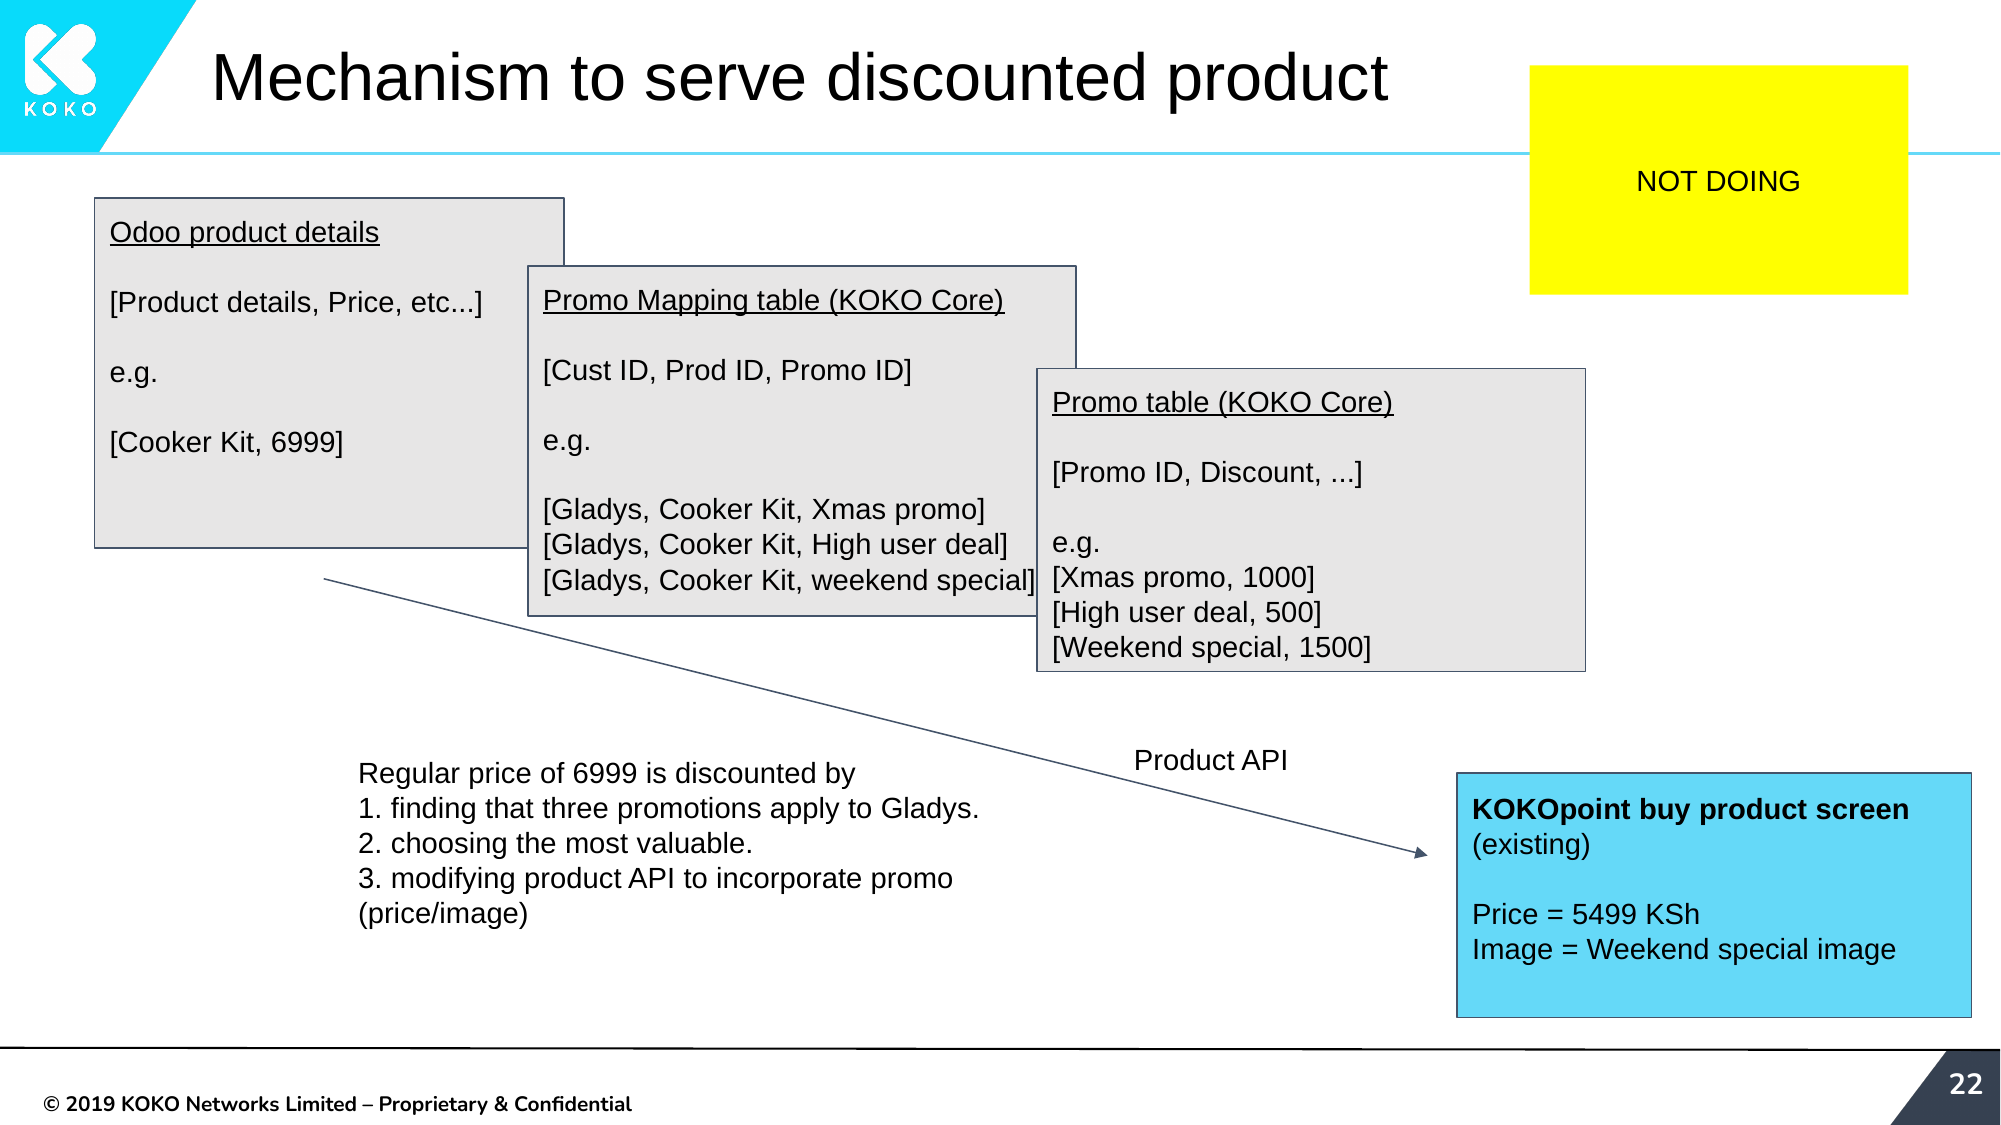

# Mechanism to serve discounted product
NOT DOING
Odoo product details

[Product details, Price, etc...]

e.g.

[Cooker Kit, 6999]
Promo Mapping table (KOKO Core)

[Cust ID, Prod ID, Promo ID]

e.g.

[Gladys, Cooker Kit, Xmas promo]
[Gladys, Cooker Kit, High user deal]
[Gladys, Cooker Kit, weekend special]
Promo table (KOKO Core)

[Promo ID, Discount, ...]

e.g.
[Xmas promo, 1000]
[High user deal, 500]
[Weekend special, 1500]
Product API
Regular price of 6999 is discounted by
1. finding that three promotions apply to Gladys.
2. choosing the most valuable.
3. modifying product API to incorporate promo (price/image)

KOKOpoint buy product screen (existing)

Price = 5499 KSh
Image = Weekend special image

22